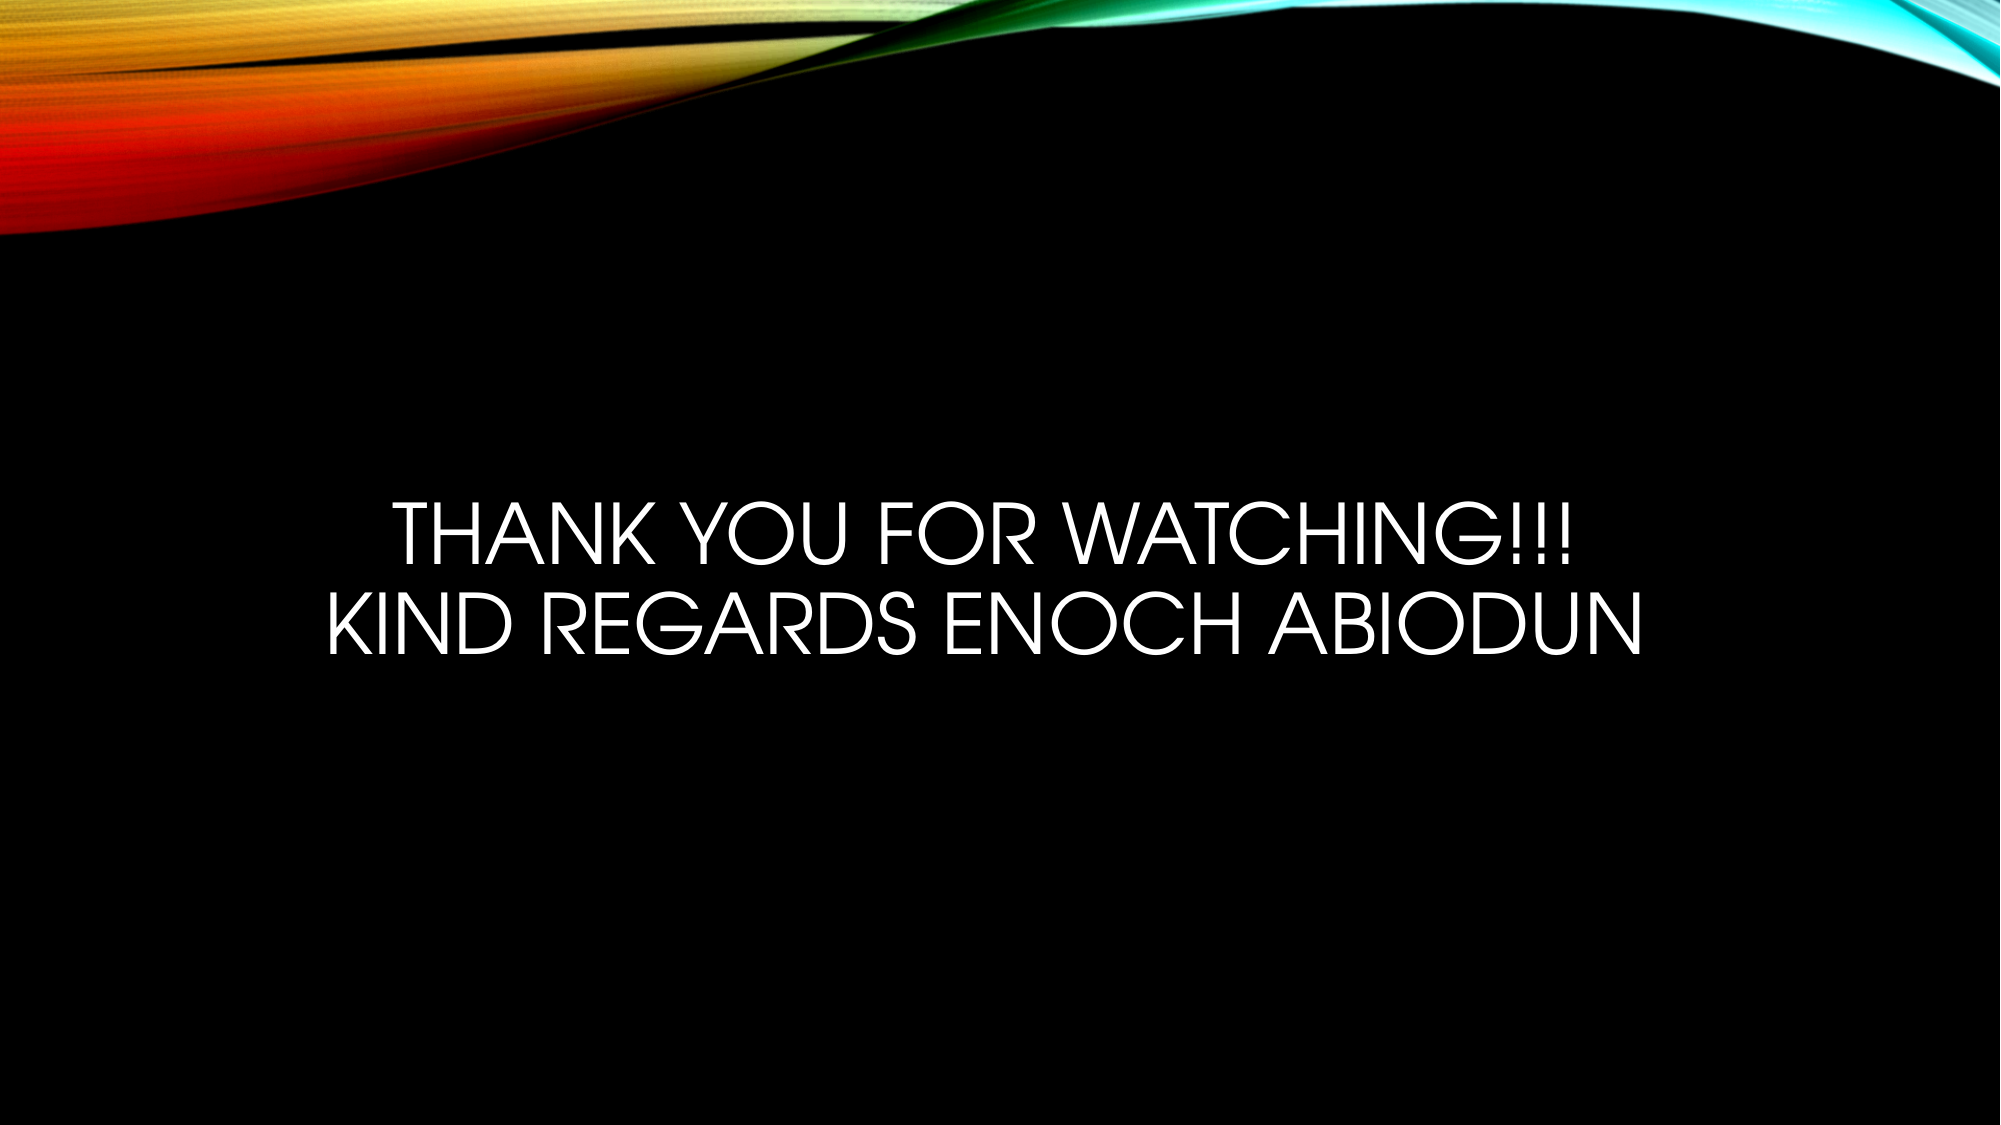

# Thank you for watching!!! Kind Regards Enoch Abiodun